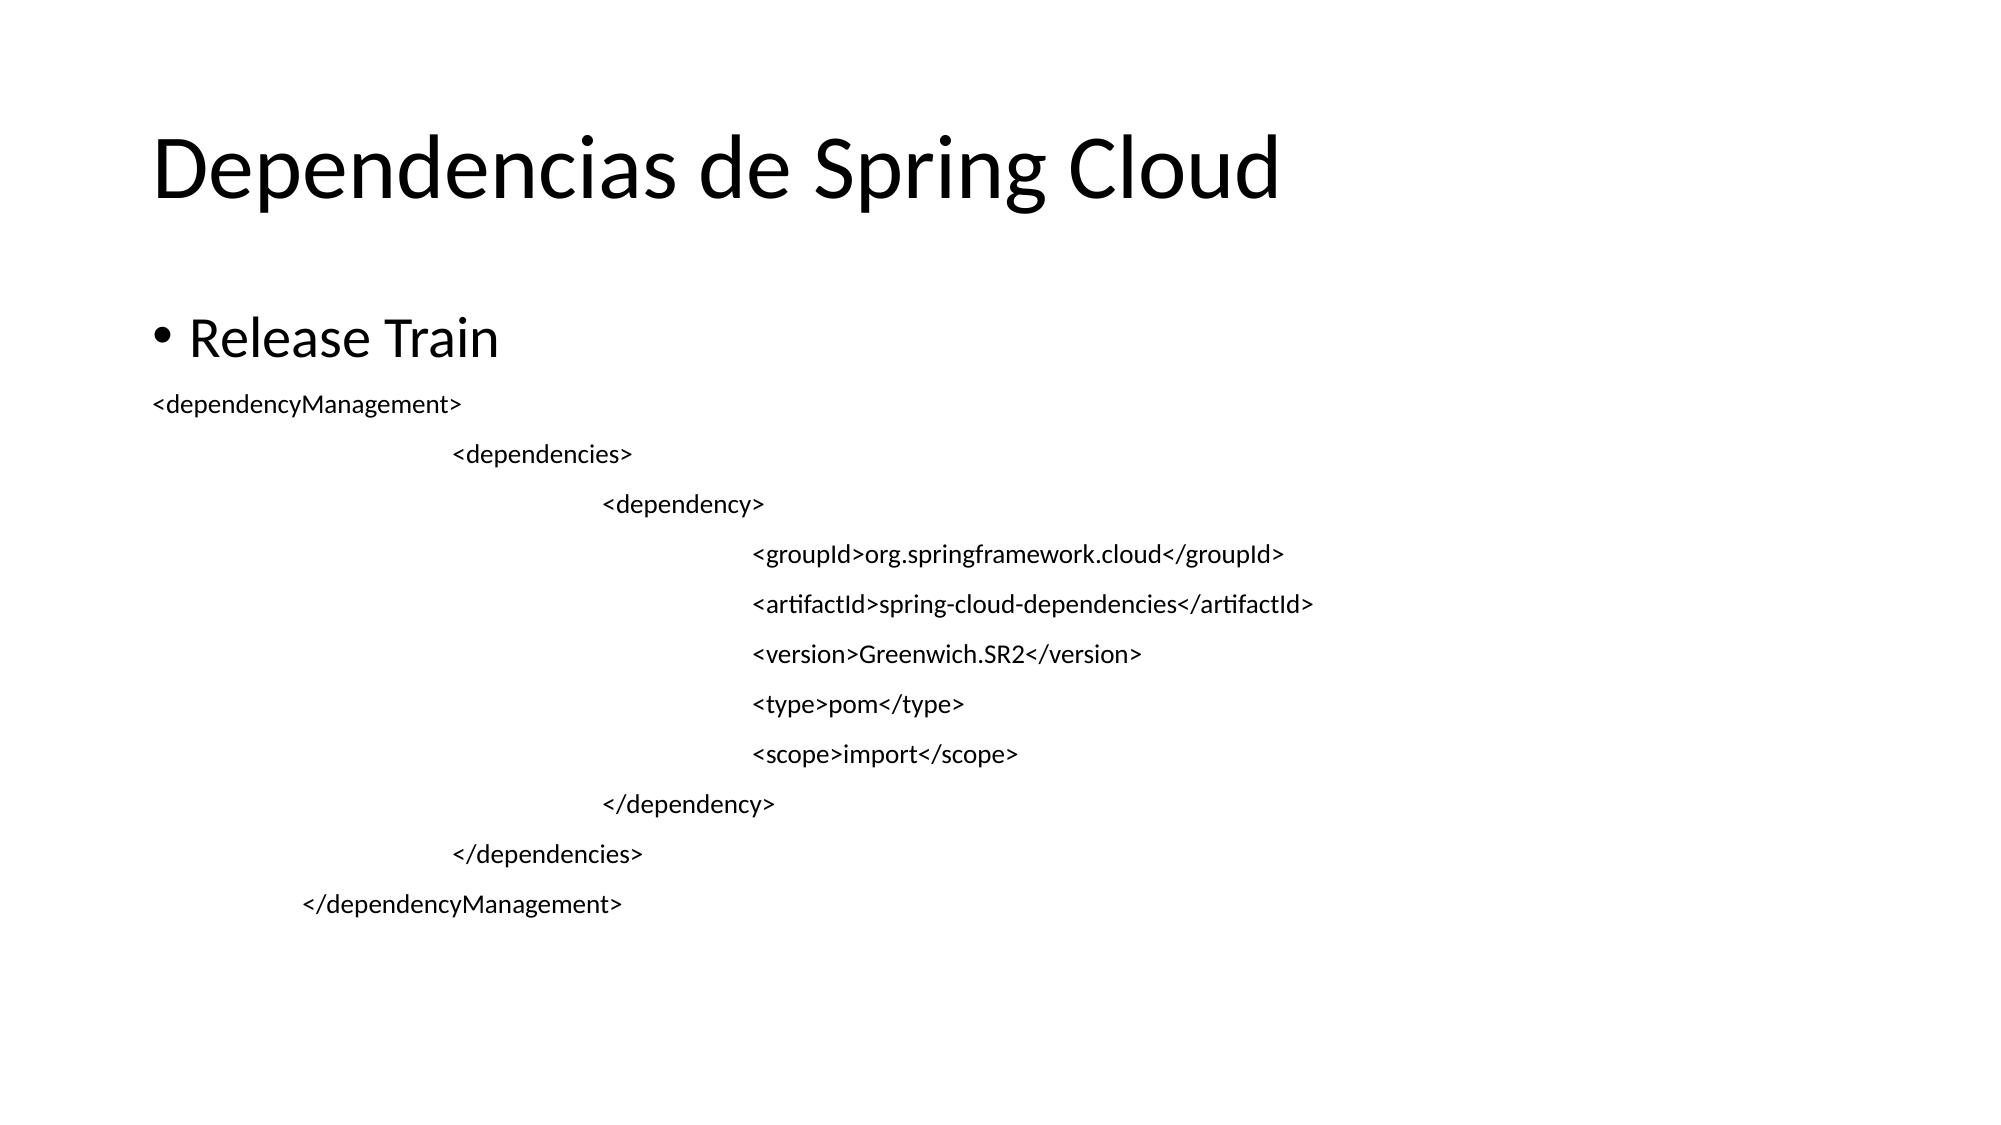

# Dependencias de Spring Cloud
Release Train
<dependencyManagement>
		<dependencies>
			<dependency>
				<groupId>org.springframework.cloud</groupId>
				<artifactId>spring-cloud-dependencies</artifactId>
				<version>Greenwich.SR2</version>
				<type>pom</type>
				<scope>import</scope>
			</dependency>
		</dependencies>
	</dependencyManagement>